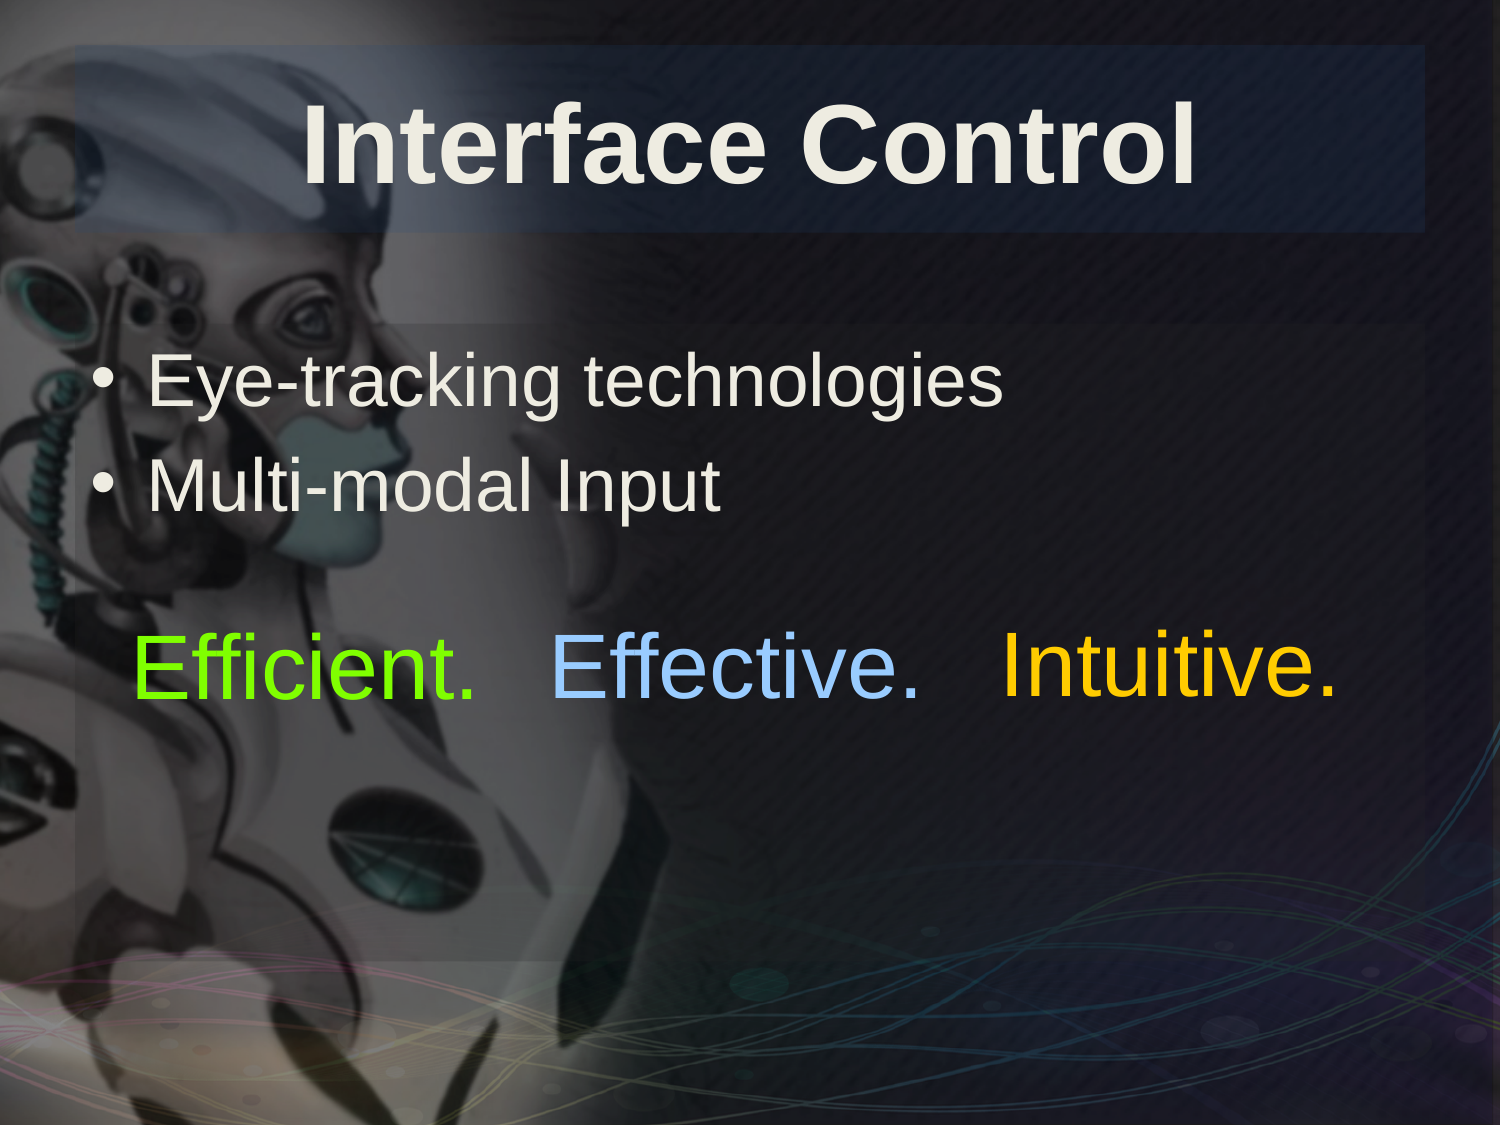

# Interface Control
Eye-tracking technologies
Multi-modal Input

Intuitive.
Effective.
Efficient.